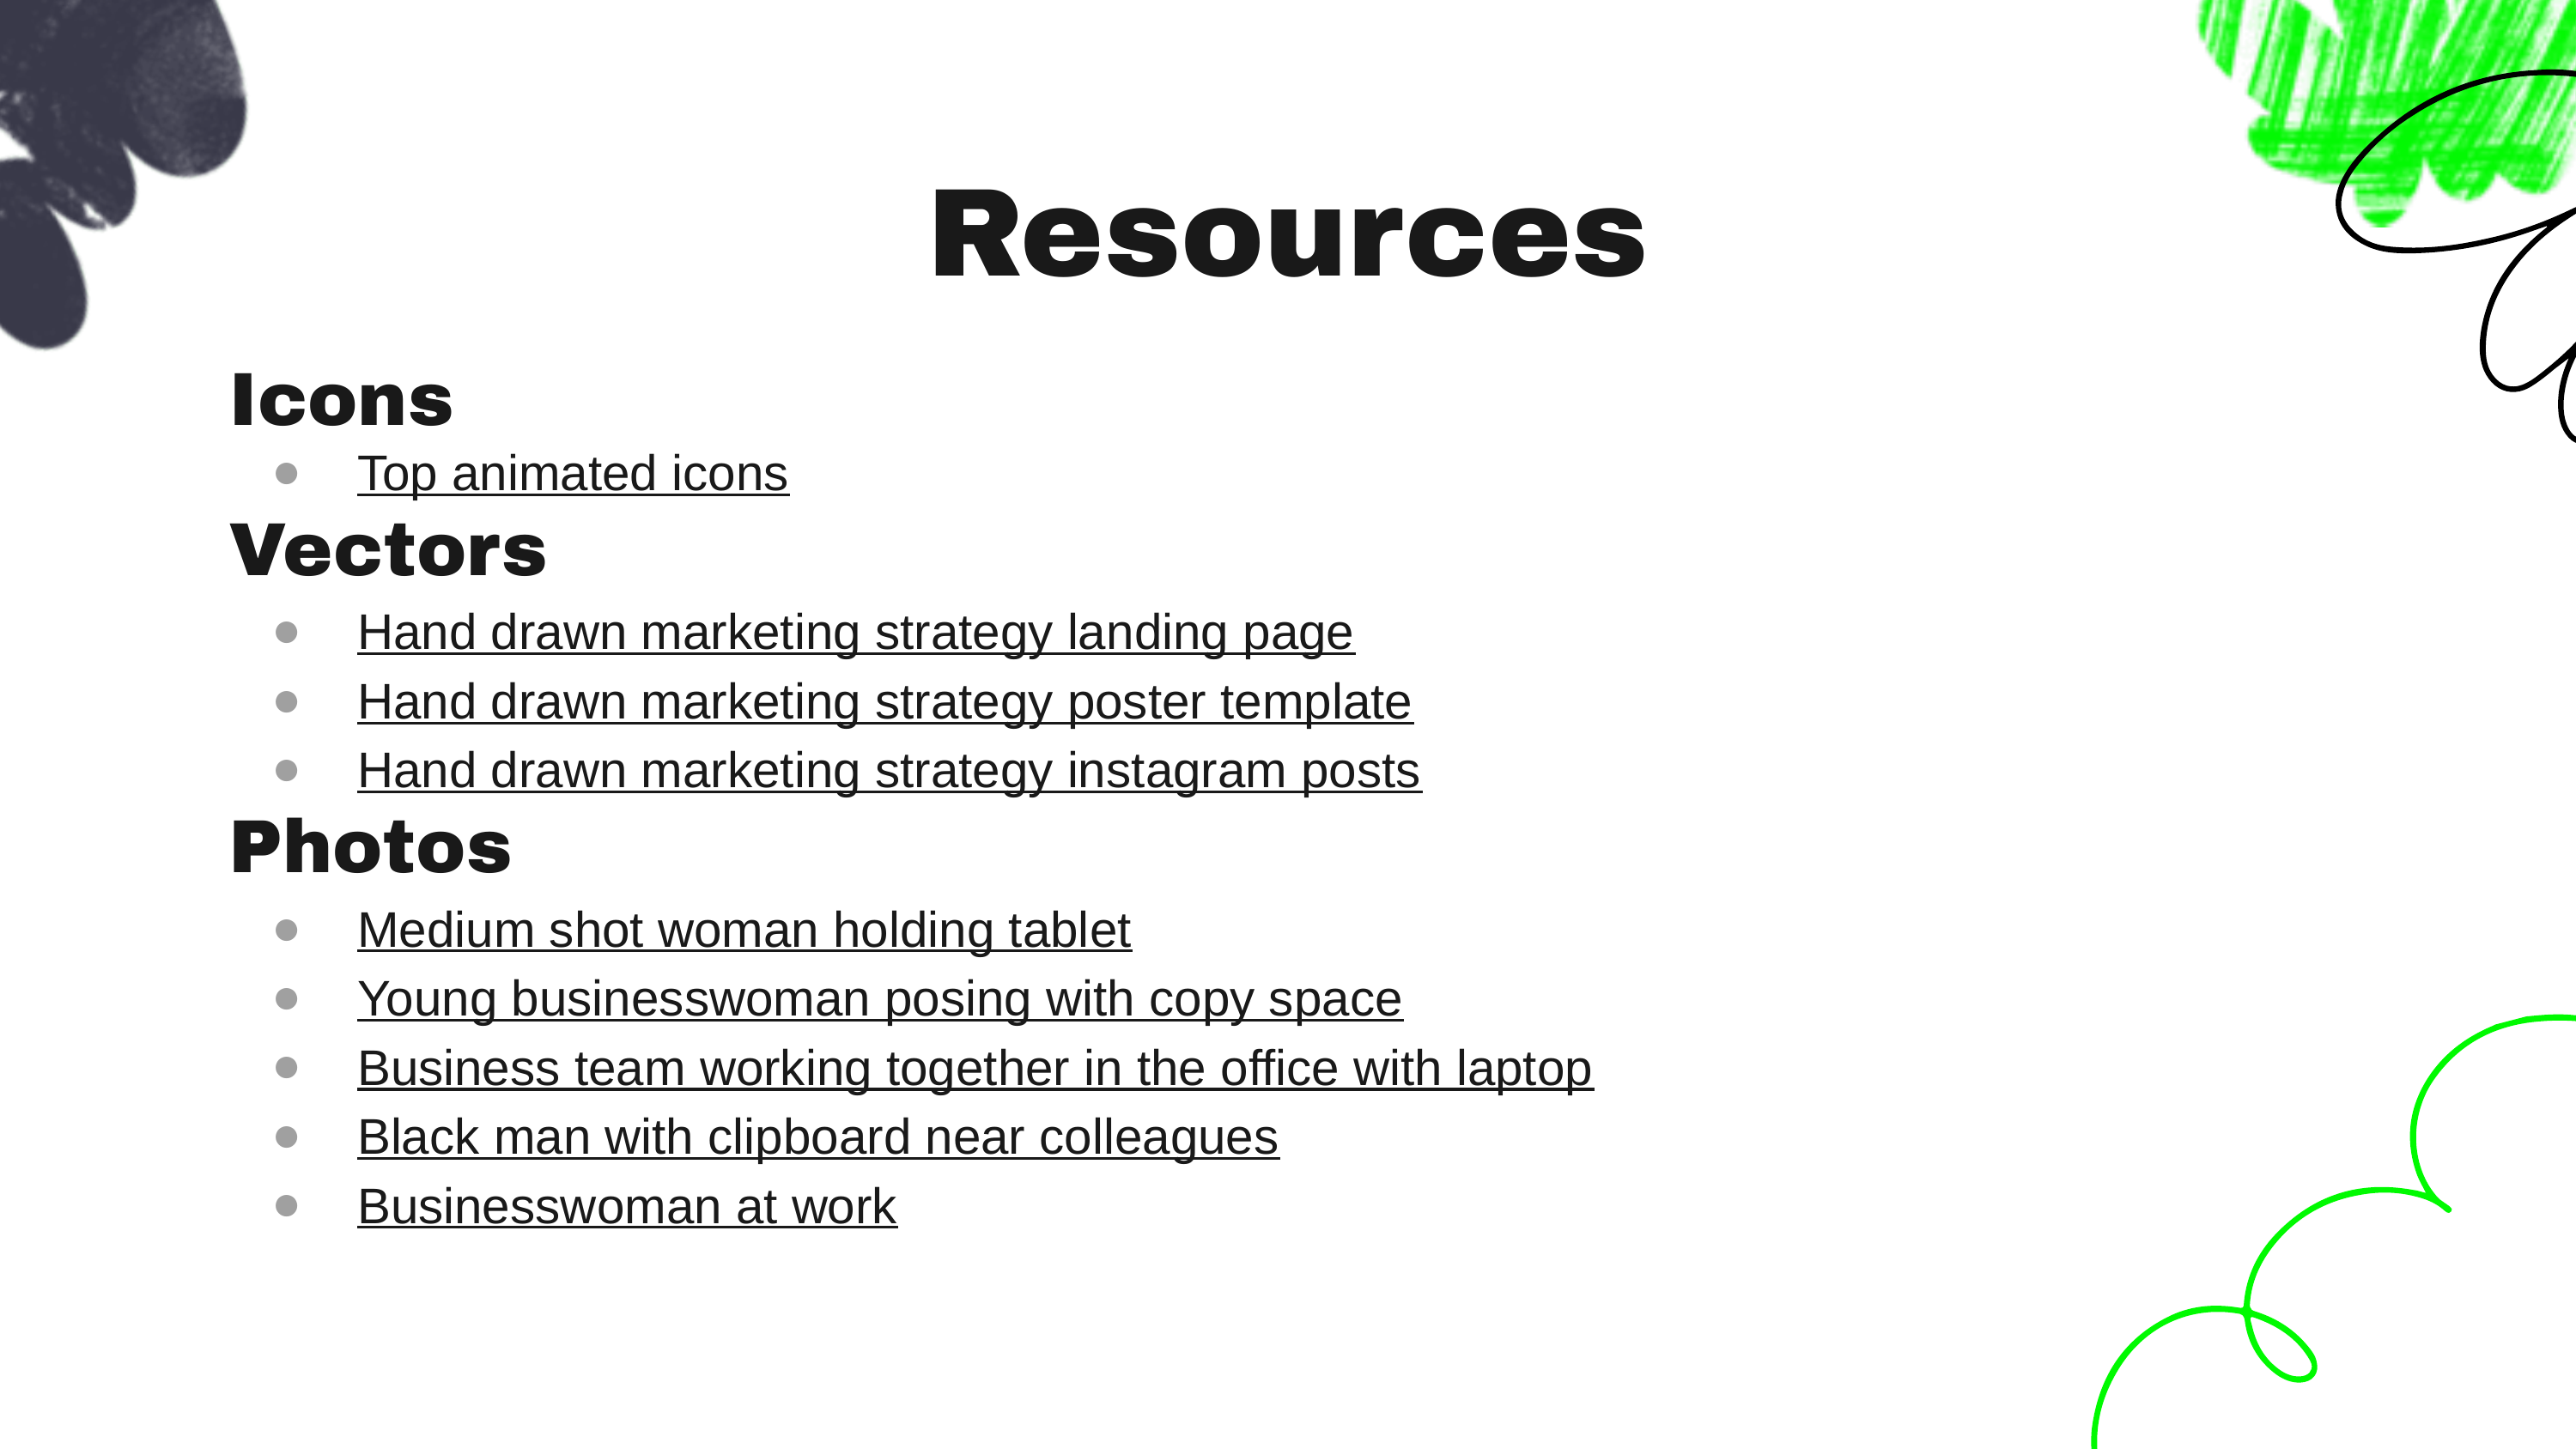

# Resources
Icons
Top animated icons
Vectors
Hand drawn marketing strategy landing page
Hand drawn marketing strategy poster template
Hand drawn marketing strategy instagram posts
Photos
Medium shot woman holding tablet
Young businesswoman posing with copy space
Business team working together in the office with laptop
Black man with clipboard near colleagues
Businesswoman at work